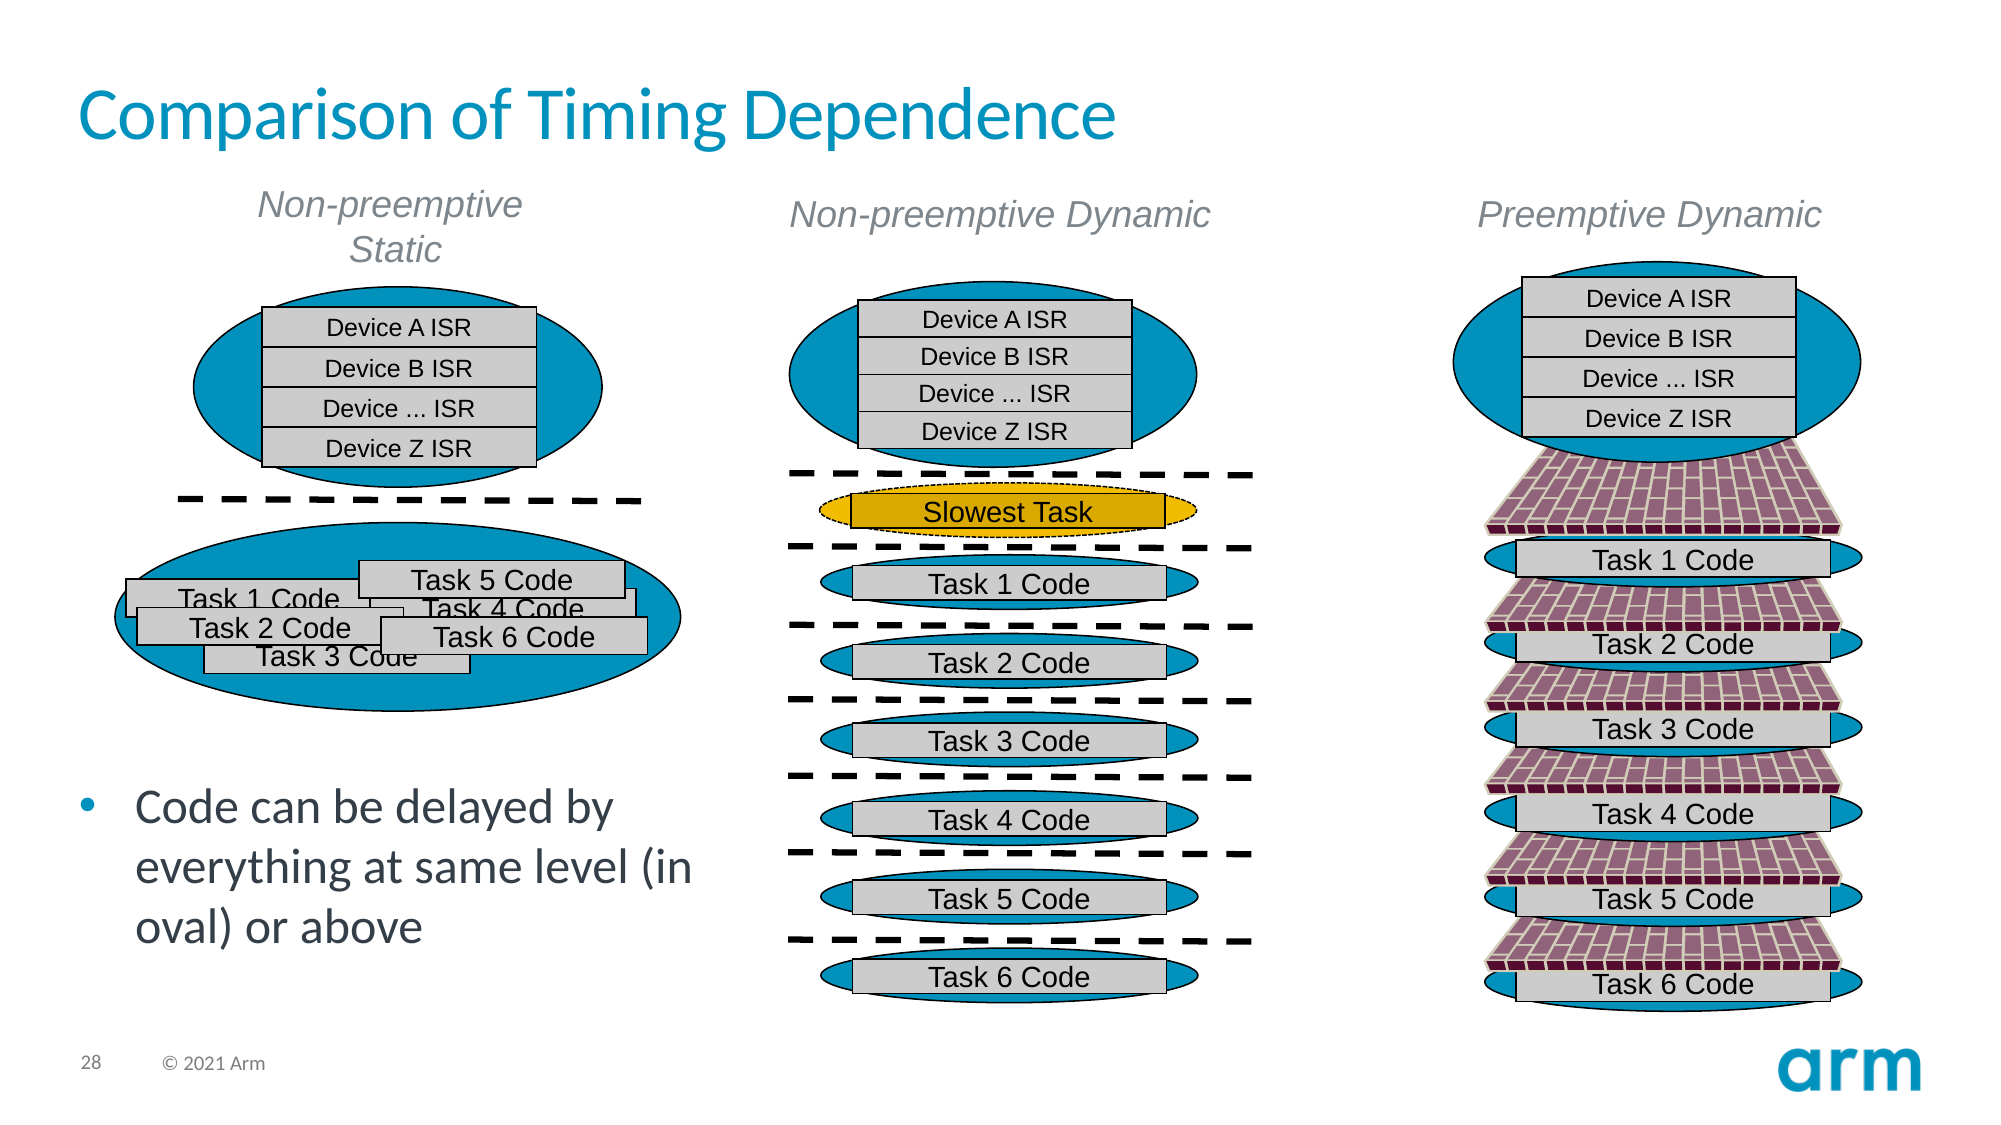

# Comparison of Timing Dependence
Non-preemptive
Static
Non-preemptive Dynamic
Preemptive Dynamic

Device A ISR
Device B ISR
Device ... ISR
Device Z ISR

Task 1 Code

Task 2 Code

Task 3 Code

Task 4 Code

Task 5 Code

Task 6 Code

Device A ISR
Device B ISR
Device ... ISR
Device Z ISR

Slowest Task

Task 1 Code

Task 2 Code

Task 3 Code

Task 4 Code

Task 5 Code

Task 6 Code

Device A ISR
Device B ISR
Device ... ISR
Device Z ISR

Task 5 Code
Task 1 Code
Task 4 Code
Task 2 Code
Task 6 Code
Task 3 Code
Code can be delayed by everything at same level (in oval) or above